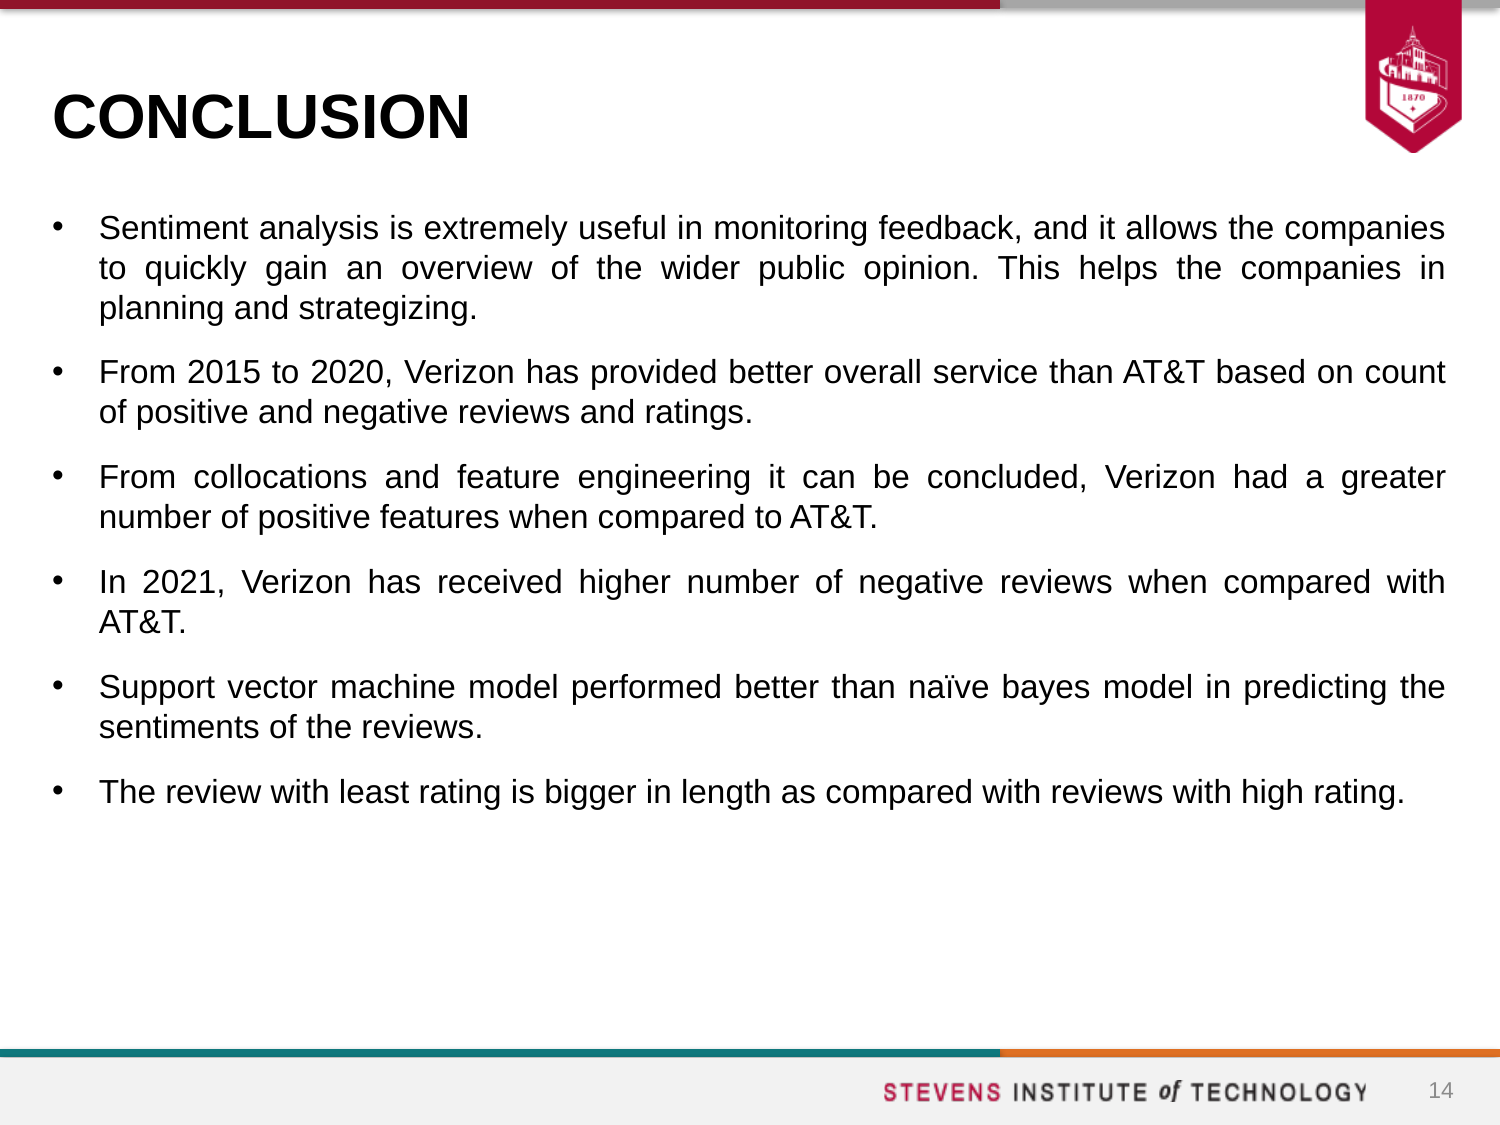

# CONCLUSION
Sentiment analysis is extremely useful in monitoring feedback, and it allows the companies to quickly gain an overview of the wider public opinion. This helps the companies in planning and strategizing.
From 2015 to 2020, Verizon has provided better overall service than AT&T based on count of positive and negative reviews and ratings.
From collocations and feature engineering it can be concluded, Verizon had a greater number of positive features when compared to AT&T.
In 2021, Verizon has received higher number of negative reviews when compared with AT&T.
Support vector machine model performed better than naïve bayes model in predicting the sentiments of the reviews.
The review with least rating is bigger in length as compared with reviews with high rating.

14